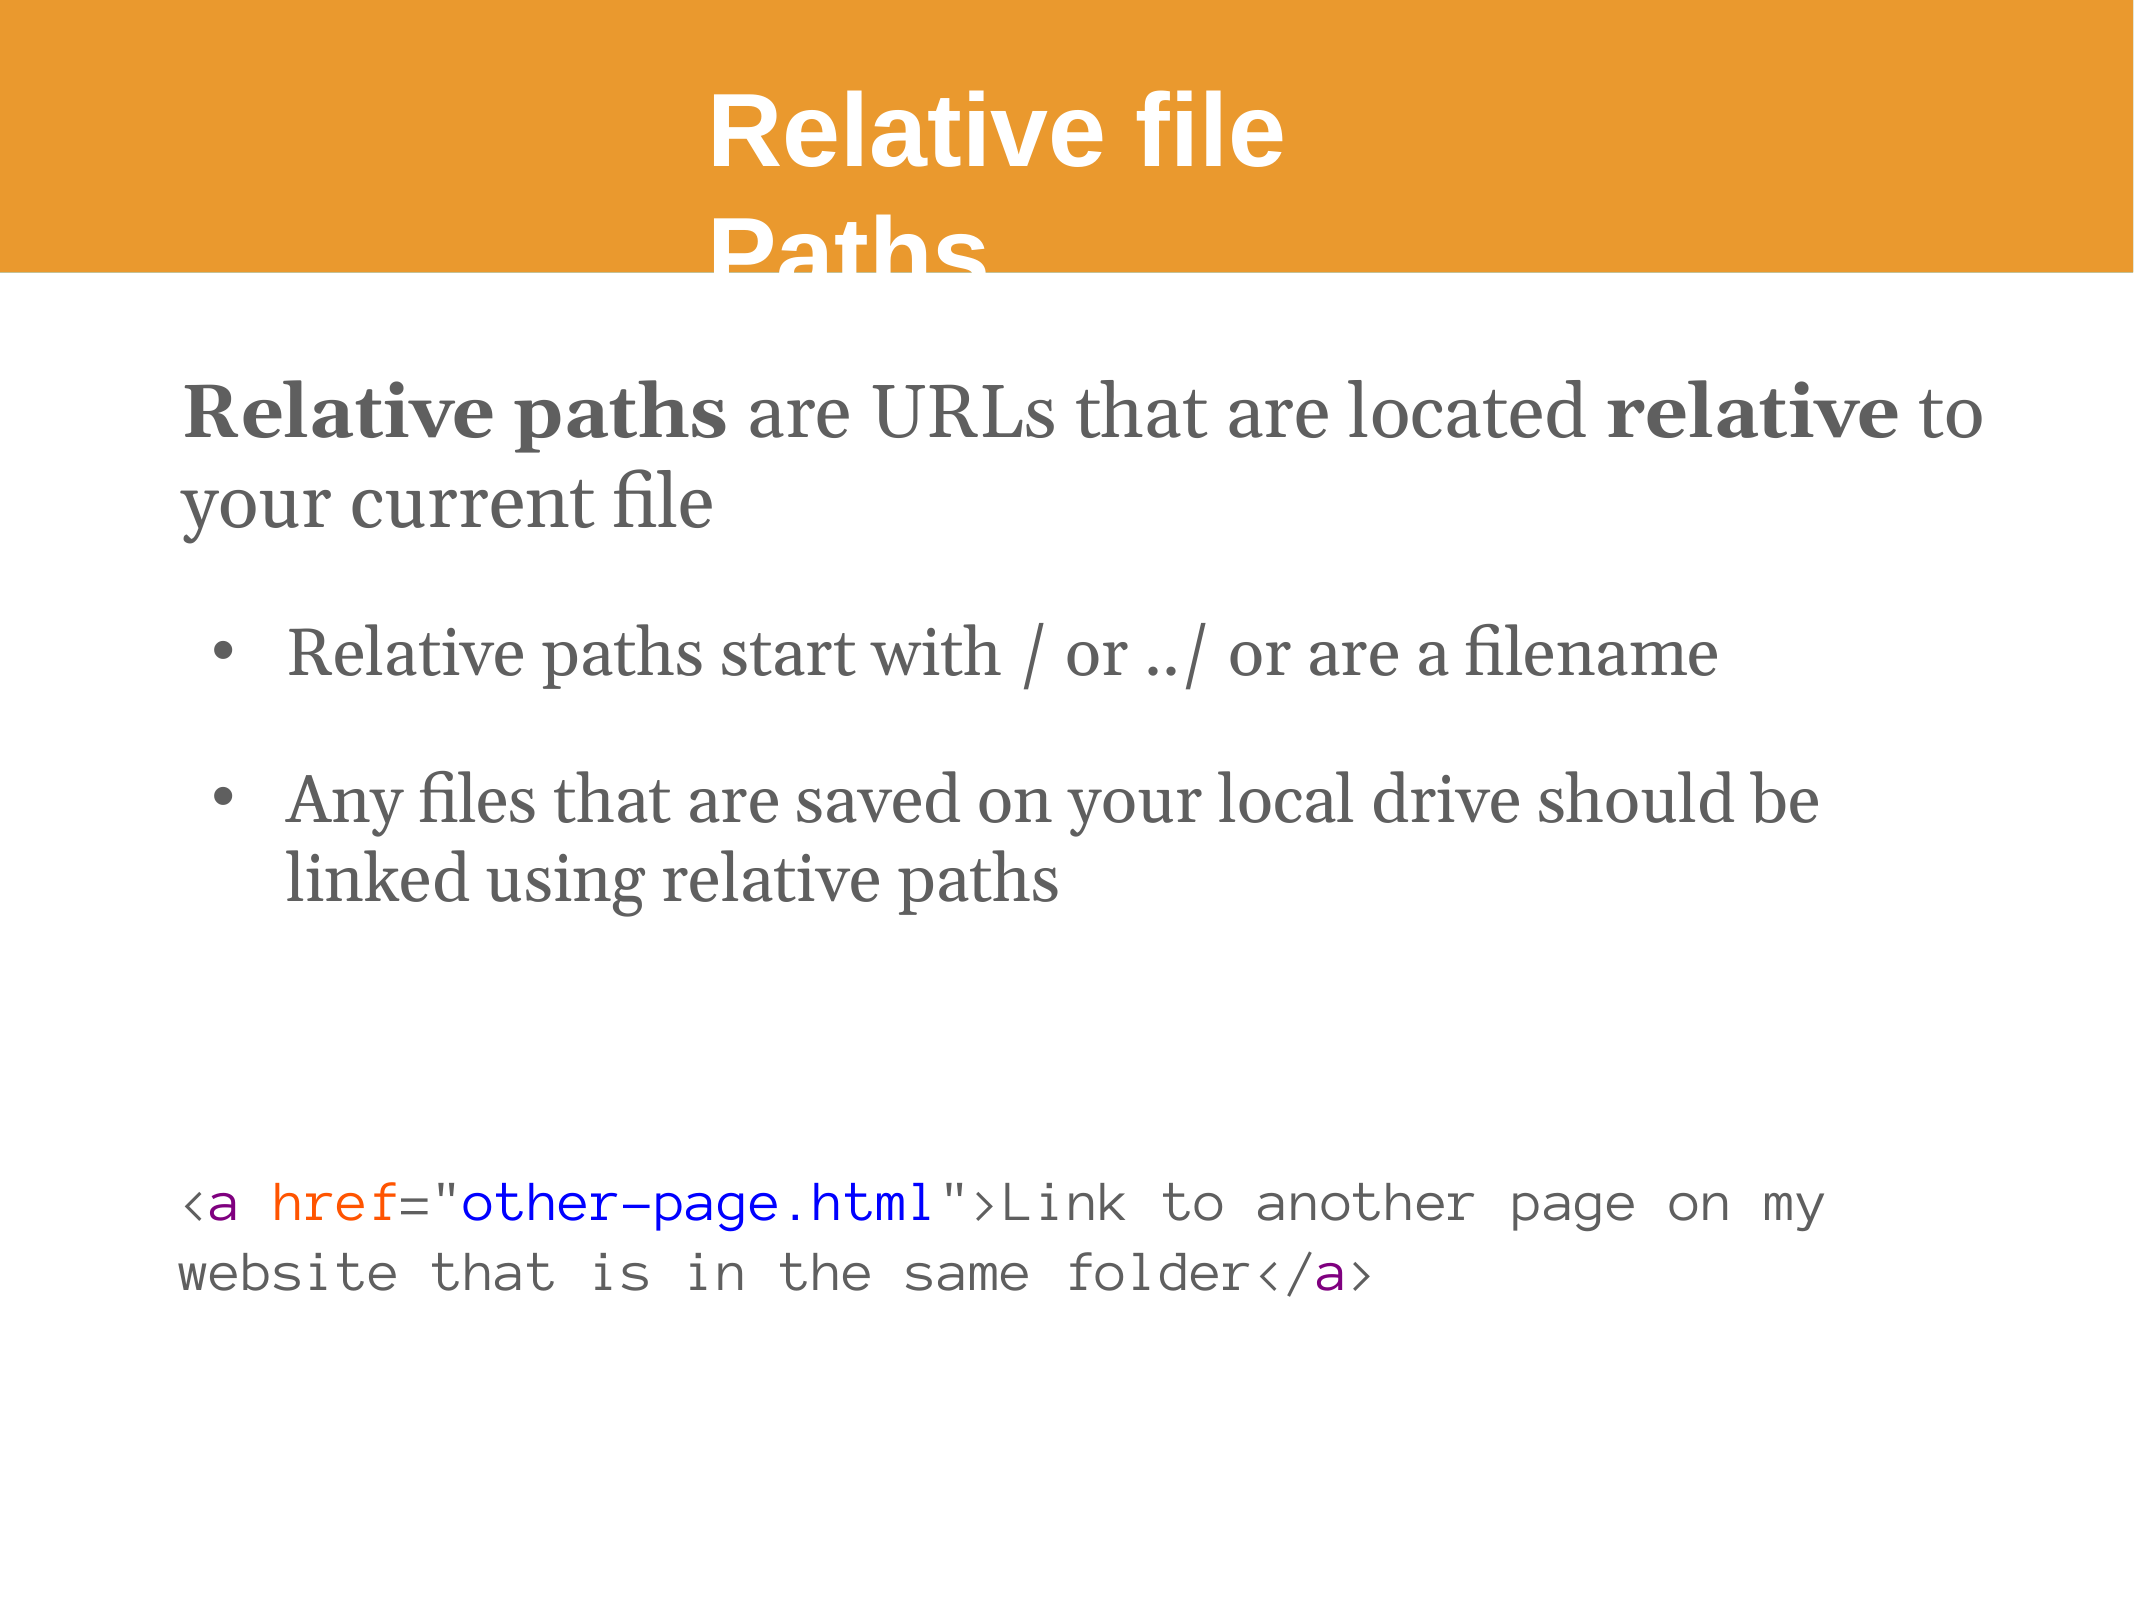

# Relative file Paths
Relative paths are URLs that are located relative to your current file
Relative paths start with / or ../ or are a filename
Any files that are saved on your local drive should be linked using relative paths

<a href="other-page.html">Link to another page on my website that is in the same folder</a>